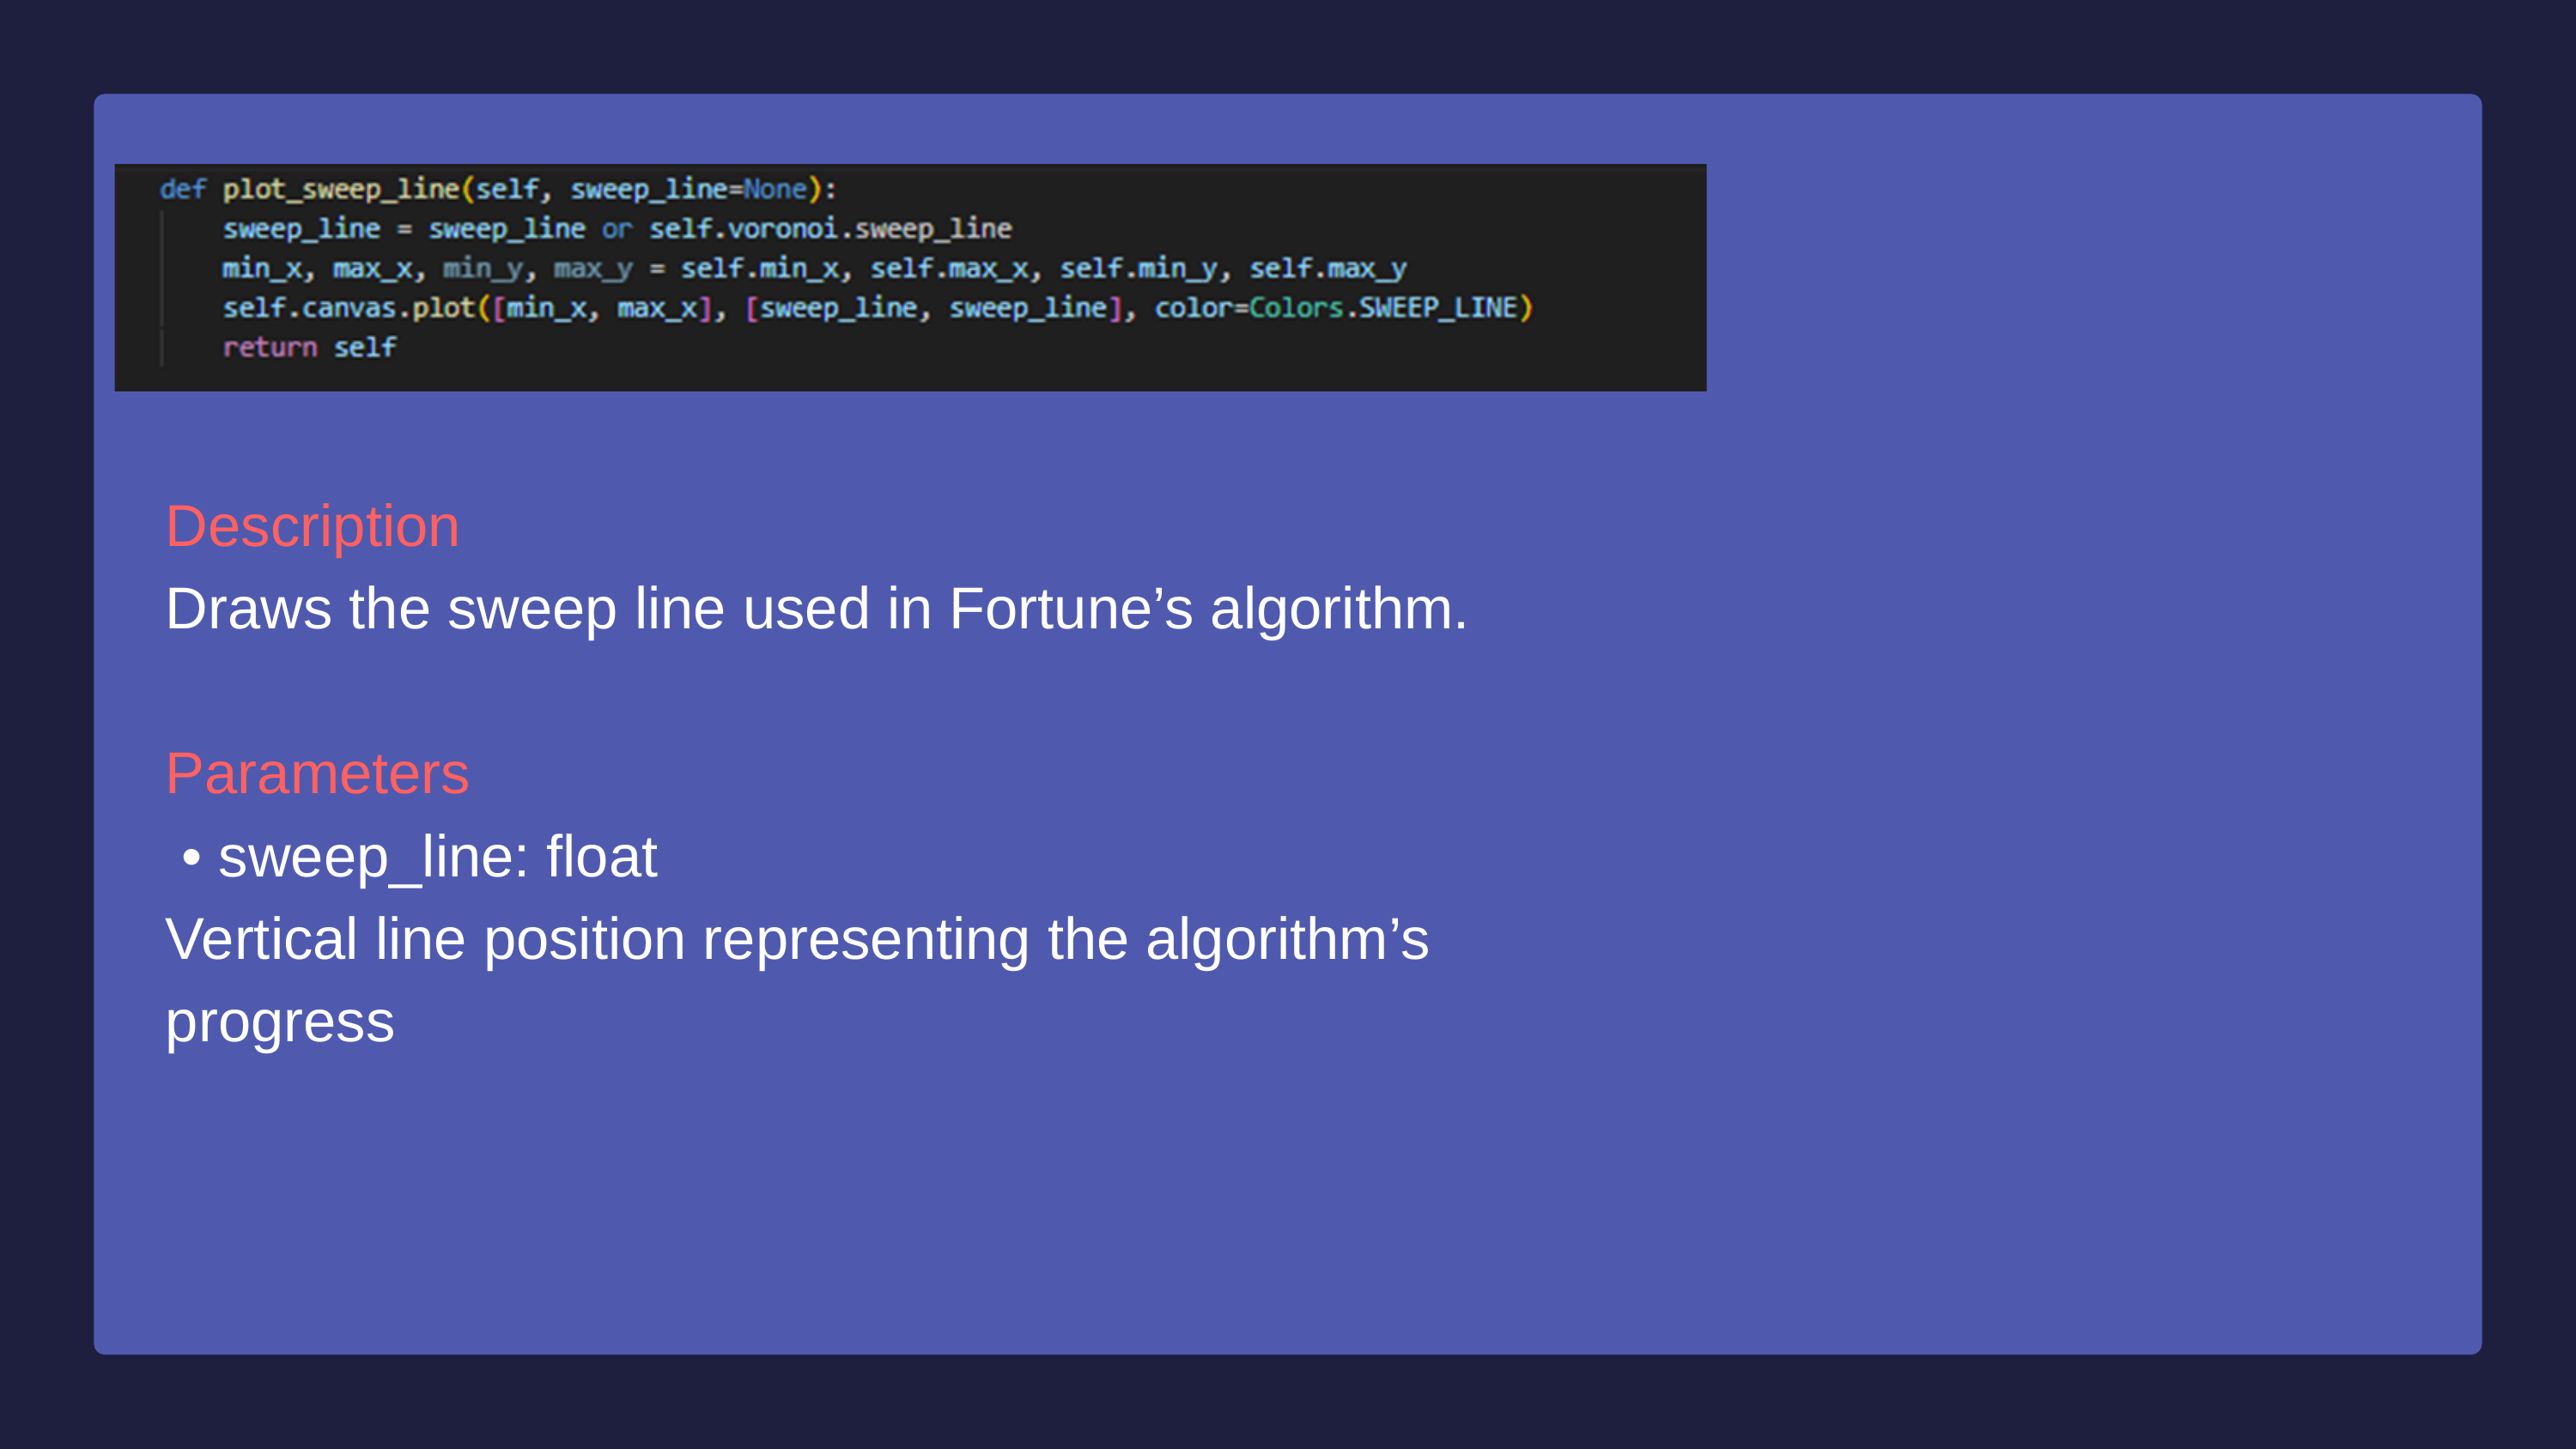

Description
Draws the sweep line used in Fortune’s algorithm.

Parameters
 • sweep_line: float
Vertical line position representing the algorithm’s progress